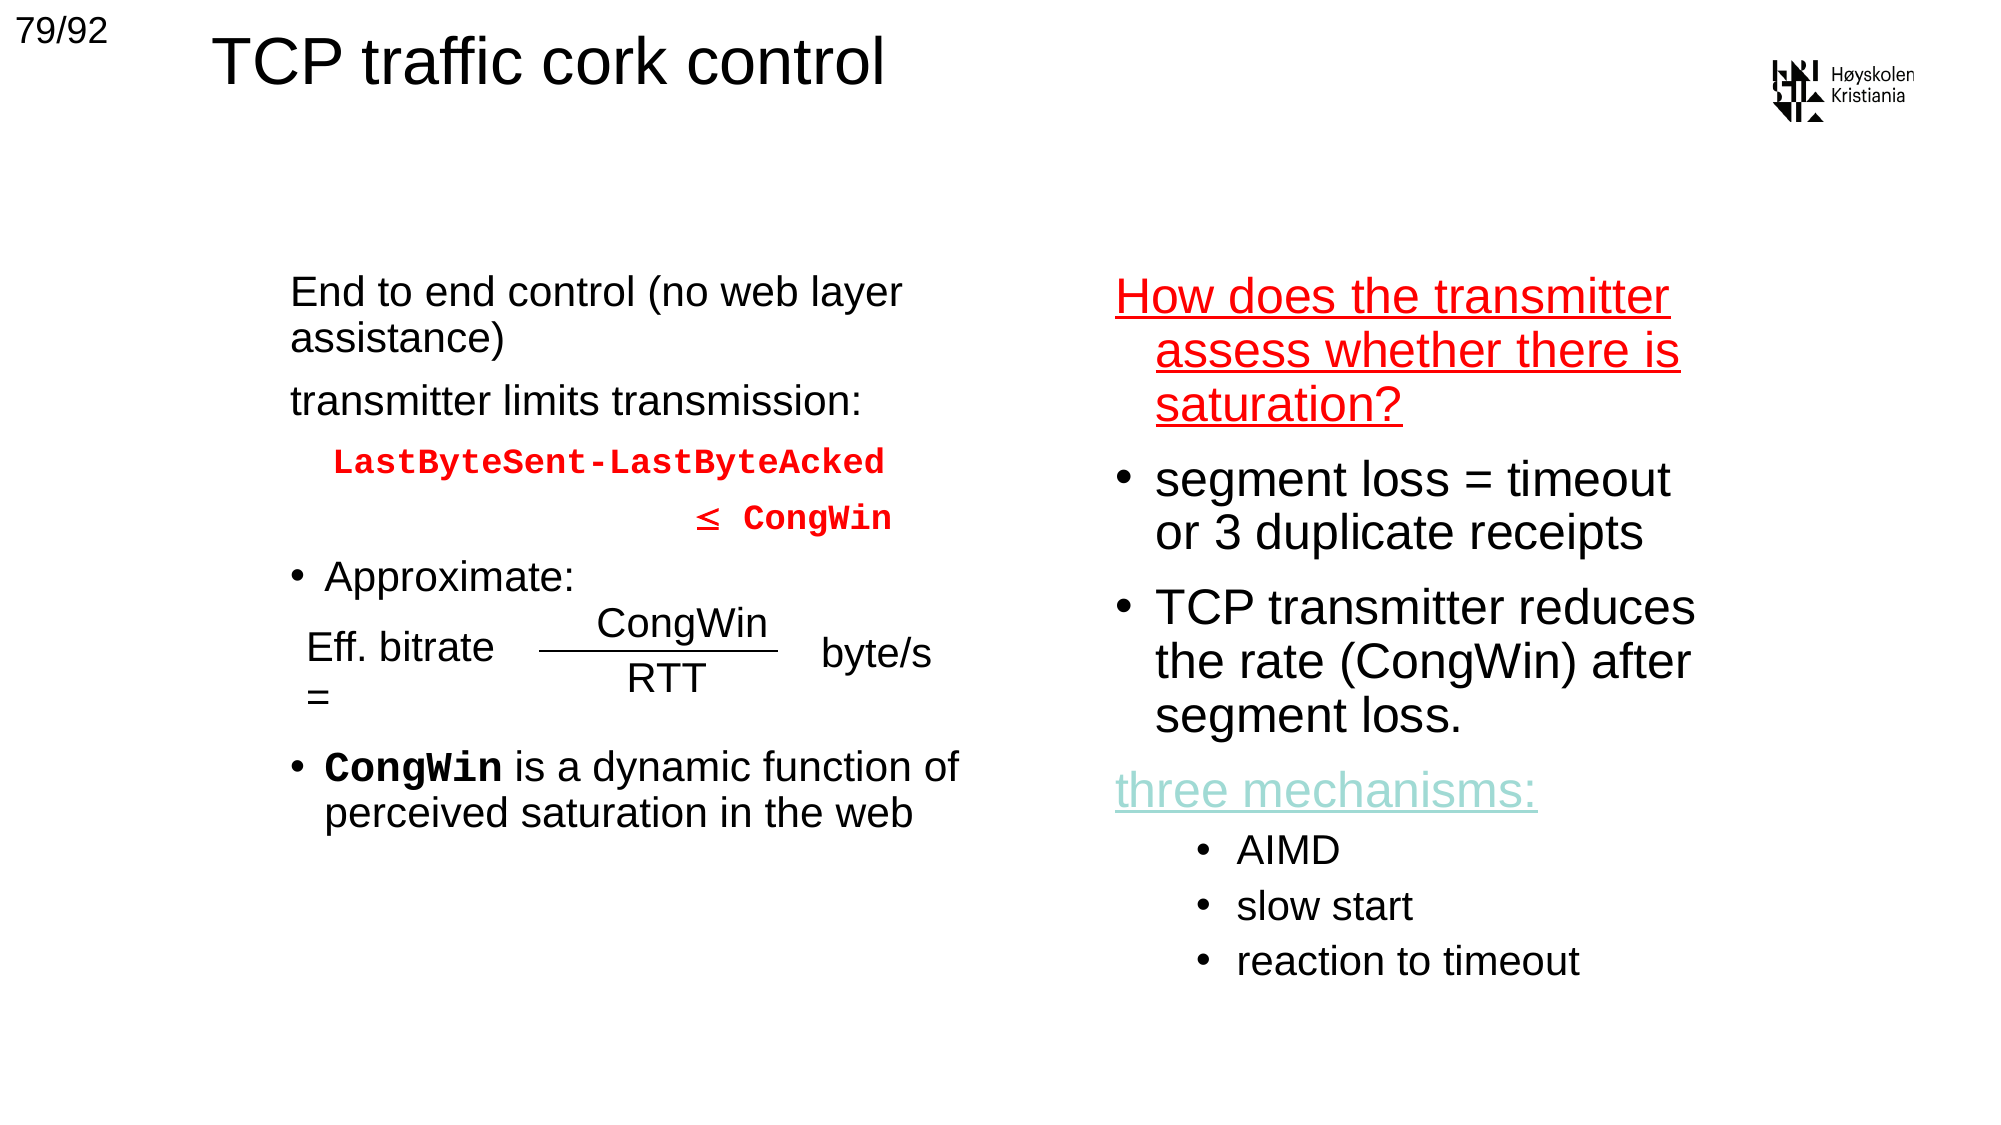

79/92
# TCP traffic cork control
End to end control (no web layer assistance)
transmitter limits transmission:
  LastByteSent-LastByteAcked
                   ≤ CongWin
Approximate:

CongWin is a dynamic function of perceived saturation in the web
How does the transmitter assess whether there is saturation?
segment loss = timeout or 3 duplicate receipts
TCP transmitter reduces the rate (CongWin) after segment loss.
three mechanisms:
AIMD
slow start
reaction to timeout

CongWin
Eff. bitrate =
byte/s
RTT